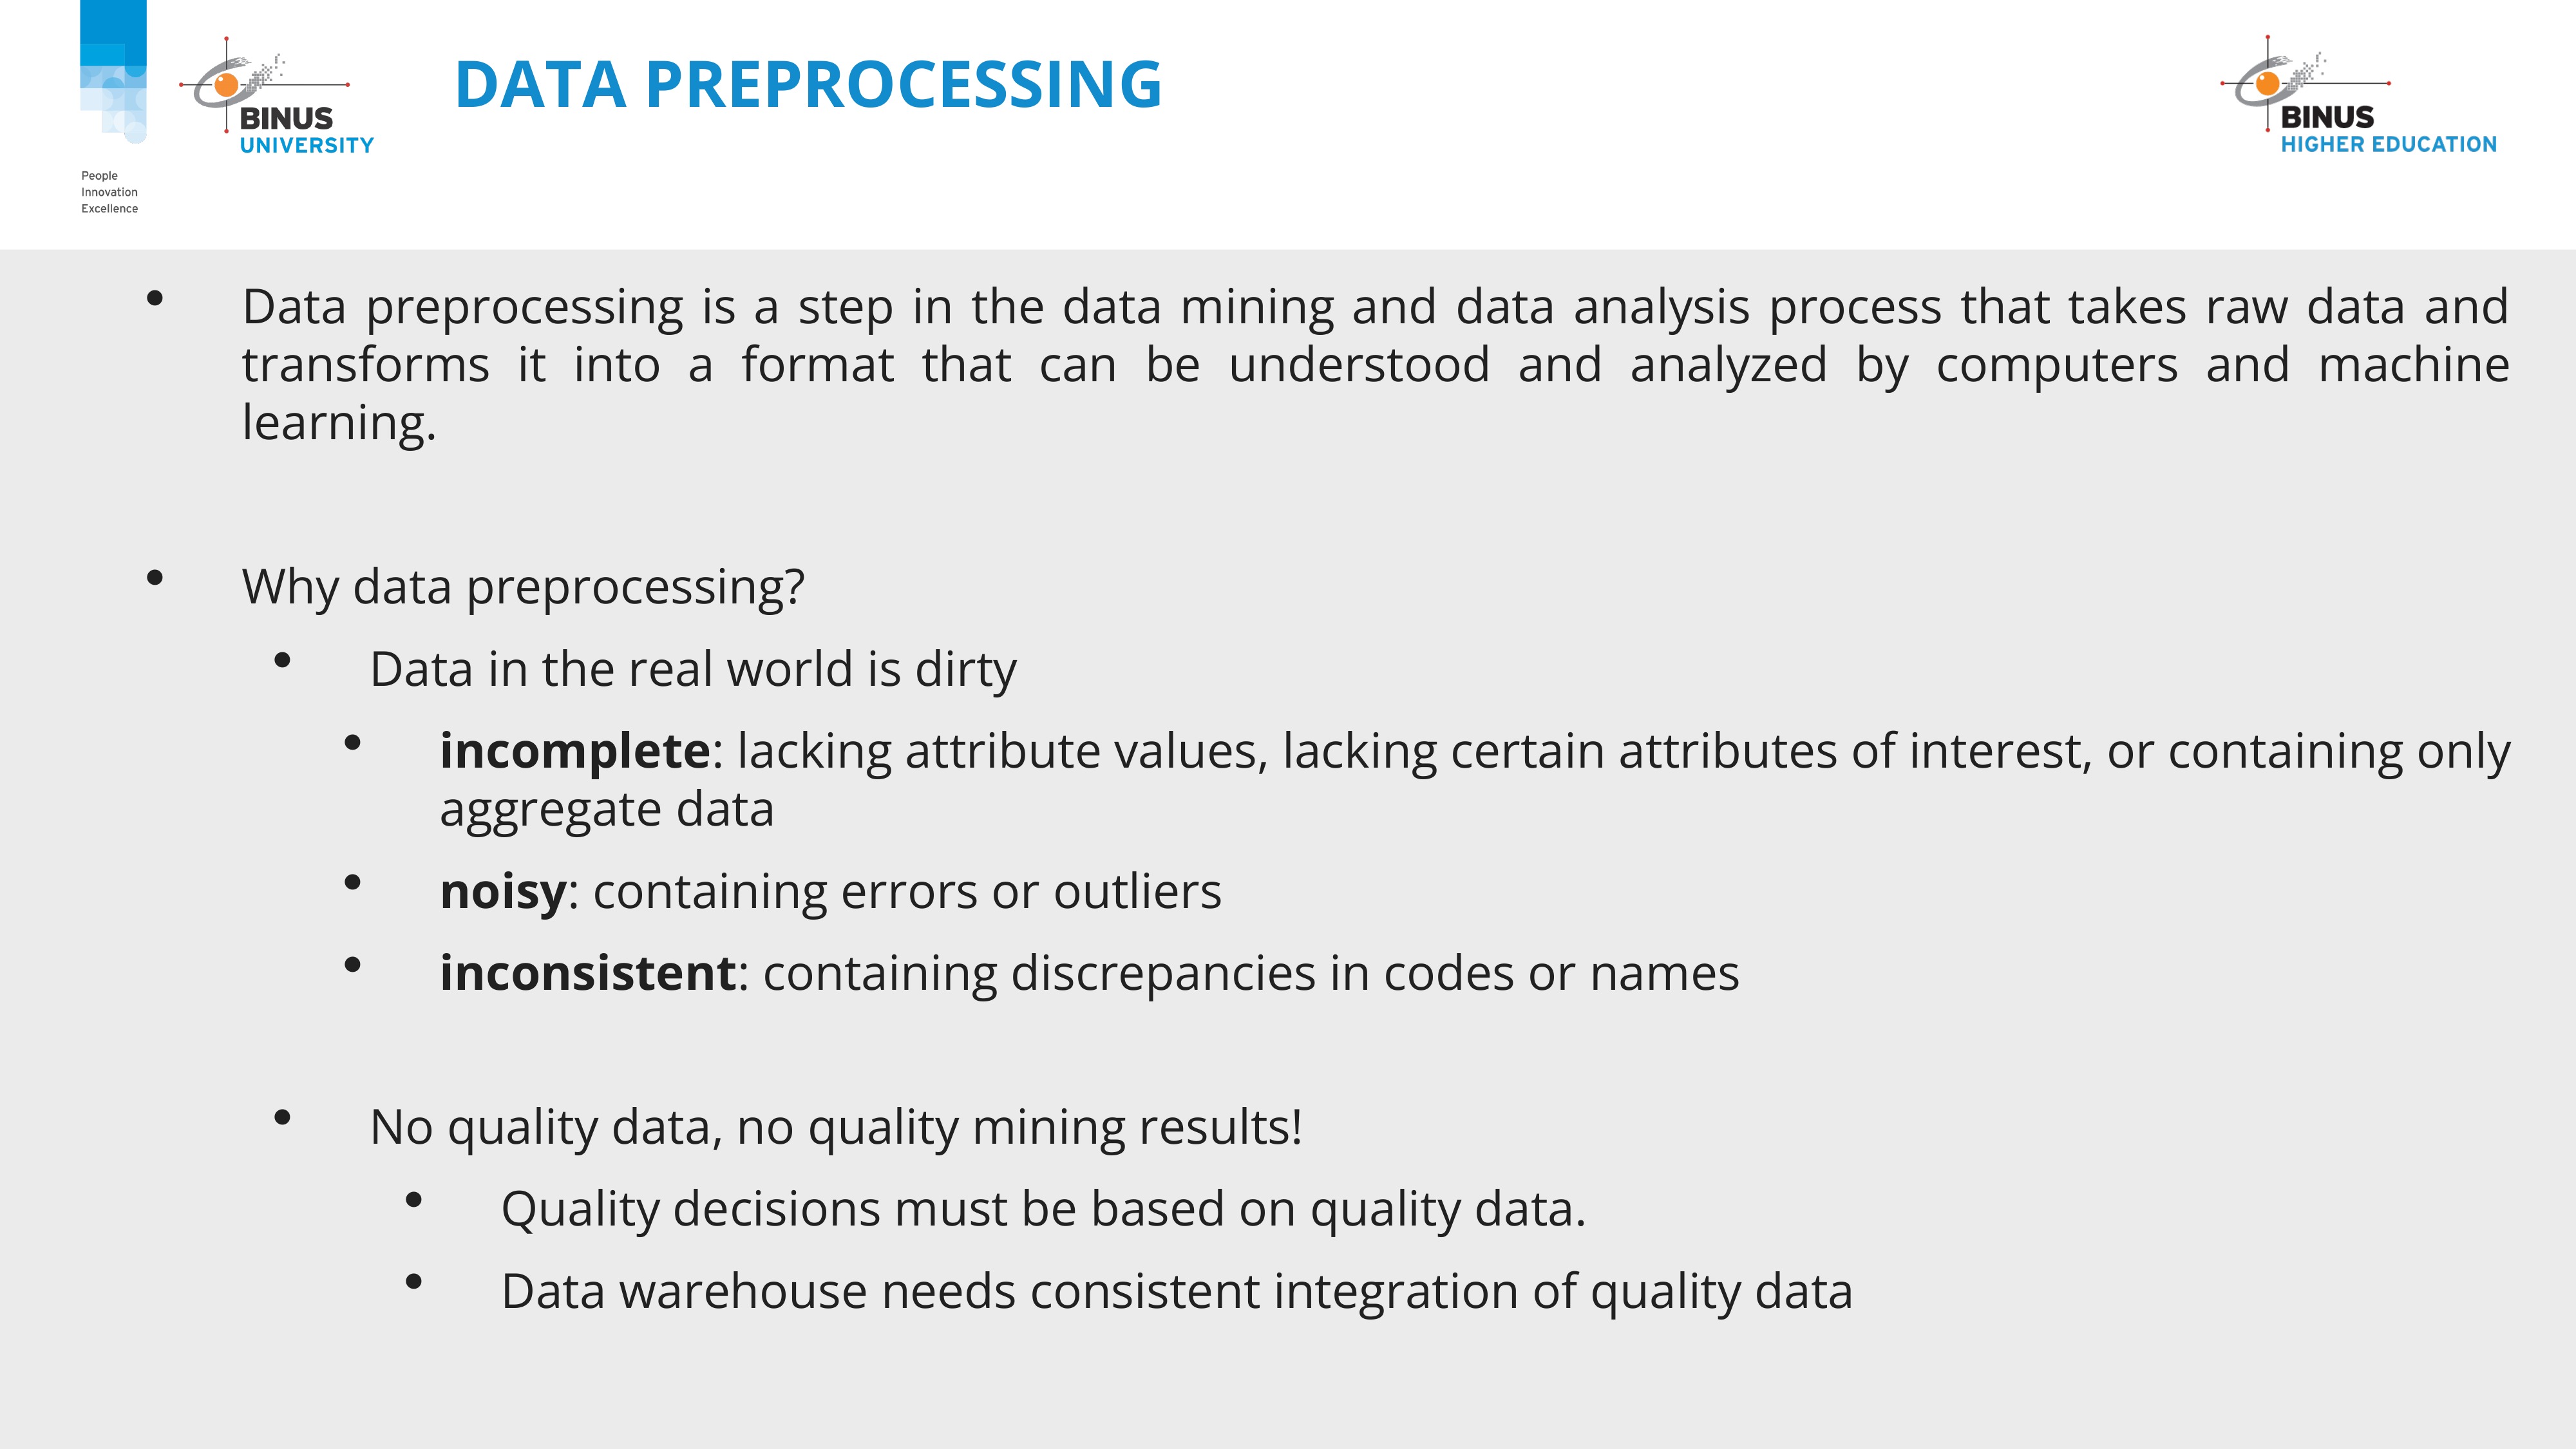

# Data Preprocessing
Data preprocessing is a step in the data mining and data analysis process that takes raw data and transforms it into a format that can be understood and analyzed by computers and machine learning.

Why data preprocessing?
Data in the real world is dirty
incomplete: lacking attribute values, lacking certain attributes of interest, or containing only aggregate data
noisy: containing errors or outliers
inconsistent: containing discrepancies in codes or names

No quality data, no quality mining results!
Quality decisions must be based on quality data.
Data warehouse needs consistent integration of quality data